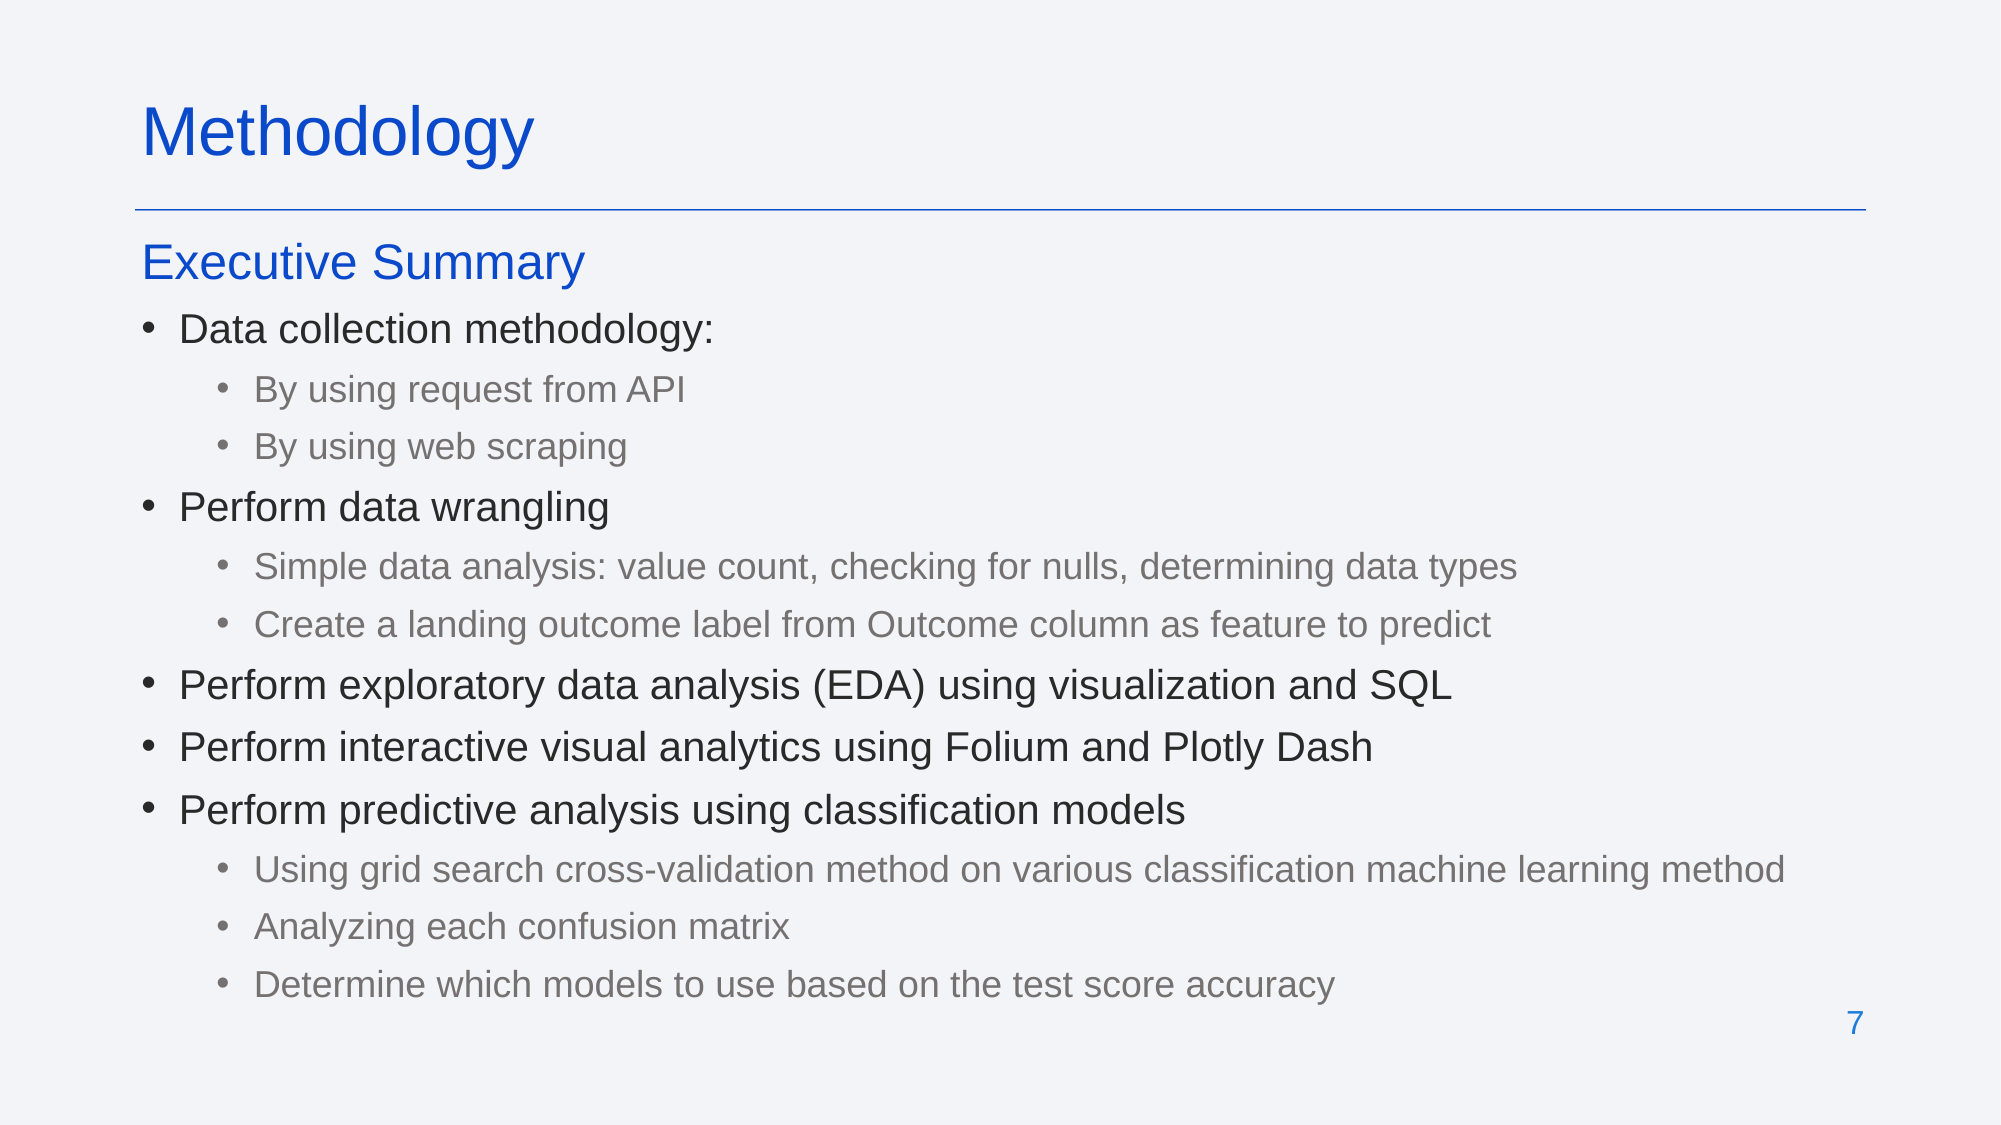

Methodology
Executive Summary
Data collection methodology:
By using request from API
By using web scraping
Perform data wrangling
Simple data analysis: value count, checking for nulls, determining data types
Create a landing outcome label from Outcome column as feature to predict
Perform exploratory data analysis (EDA) using visualization and SQL
Perform interactive visual analytics using Folium and Plotly Dash
Perform predictive analysis using classification models
Using grid search cross-validation method on various classification machine learning method
Analyzing each confusion matrix
Determine which models to use based on the test score accuracy
7